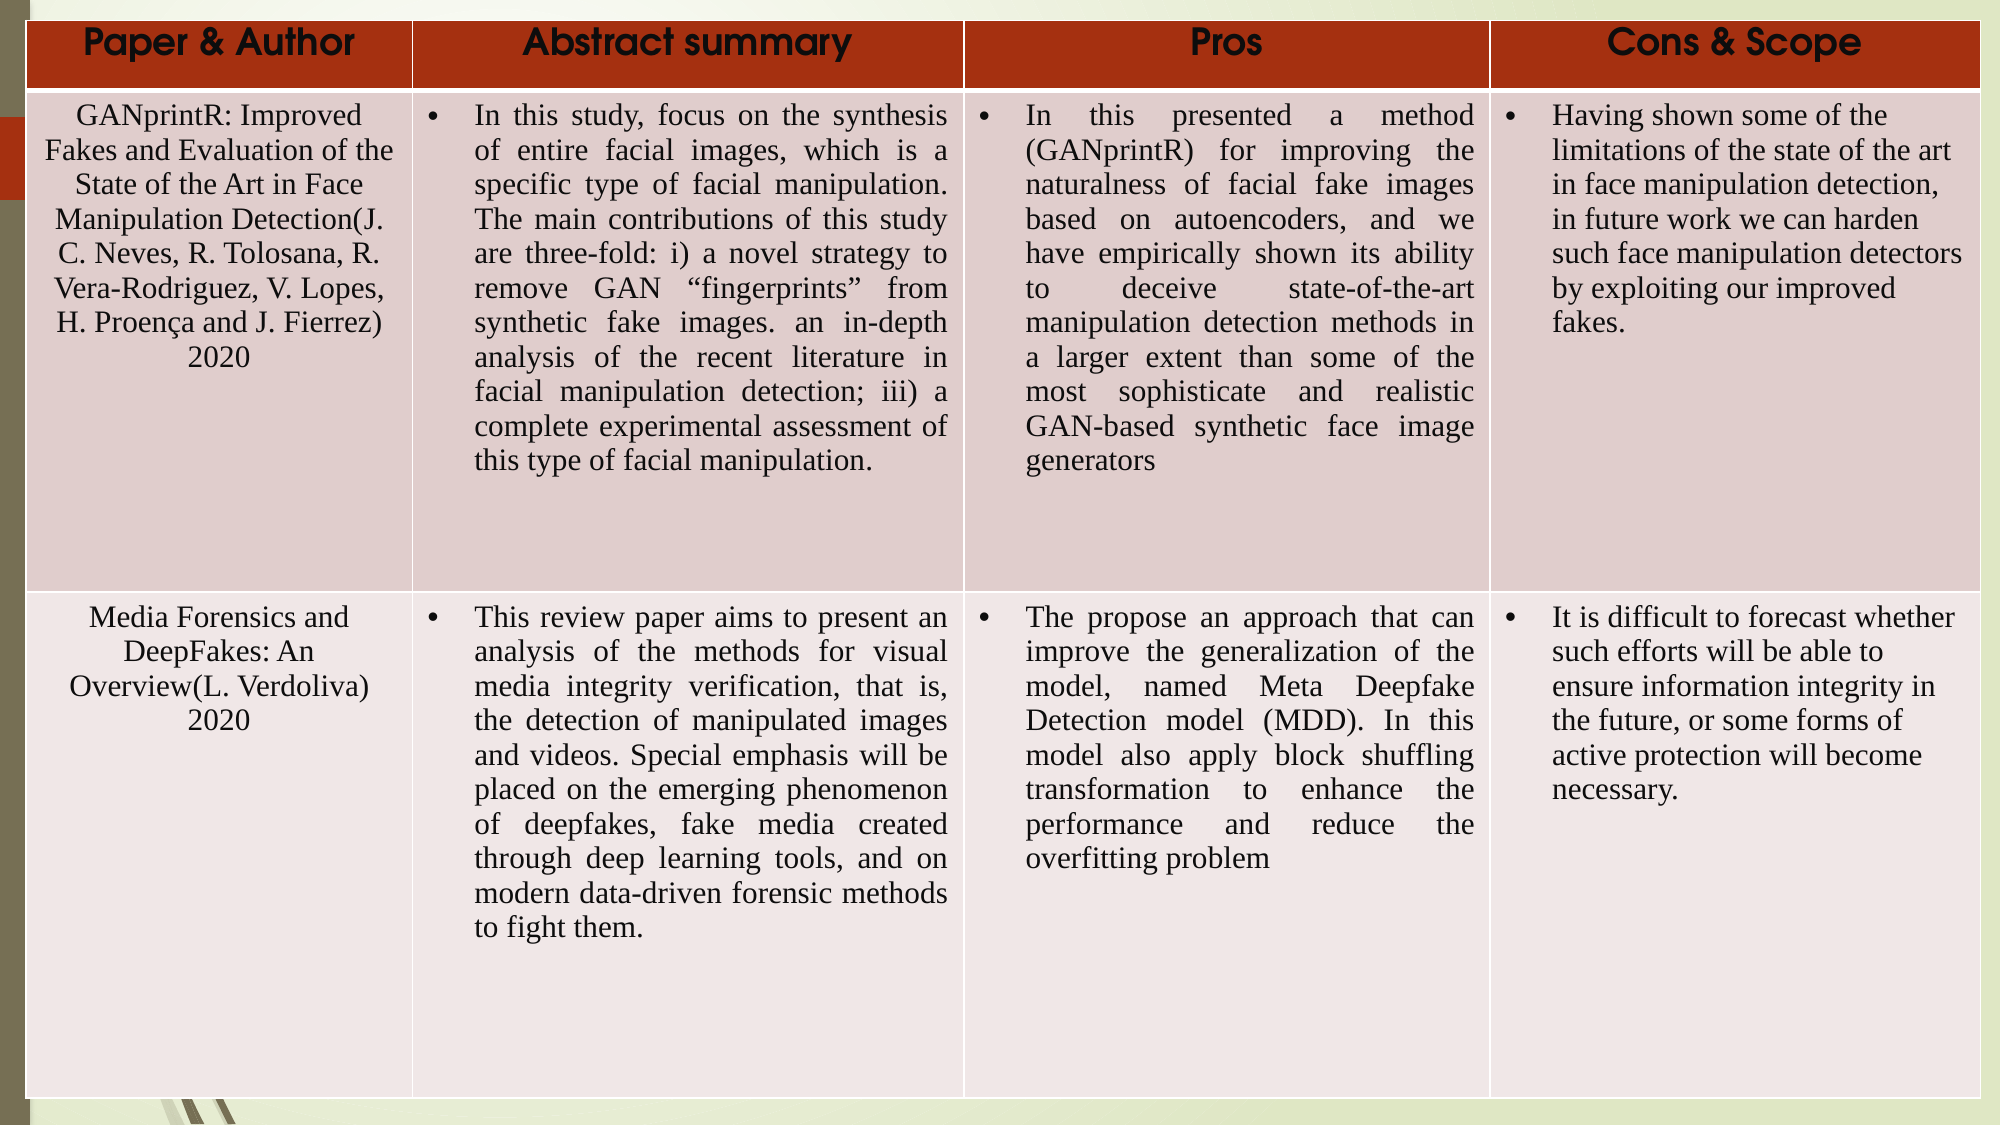

| Paper & Author | Abstract summary | Pros | Cons & Scope |
| --- | --- | --- | --- |
| GANprintR: Improved Fakes and Evaluation of the State of the Art in Face Manipulation Detection(J. C. Neves, R. Tolosana, R. Vera-Rodriguez, V. Lopes, H. Proença and J. Fierrez) 2020 | In this study, focus on the synthesis of entire facial images, which is a specific type of facial manipulation. The main contributions of this study are three-fold: i) a novel strategy to remove GAN “fingerprints” from synthetic fake images. an in-depth analysis of the recent literature in facial manipulation detection; iii) a complete experimental assessment of this type of facial manipulation. | In this presented a method (GANprintR) for improving the naturalness of facial fake images based on autoencoders, and we have empirically shown its ability to deceive state-of-the-art manipulation detection methods in a larger extent than some of the most sophisticate and realistic GAN-based synthetic face image generators | Having shown some of the limitations of the state of the art in face manipulation detection, in future work we can harden such face manipulation detectors by exploiting our improved fakes. |
| Media Forensics and DeepFakes: An Overview(L. Verdoliva) 2020 | This review paper aims to present an analysis of the methods for visual media integrity verification, that is, the detection of manipulated images and videos. Special emphasis will be placed on the emerging phenomenon of deepfakes, fake media created through deep learning tools, and on modern data-driven forensic methods to fight them. | The propose an approach that can improve the generalization of the model, named Meta Deepfake Detection model (MDD). In this model also apply block shuffling transformation to enhance the performance and reduce the overfitting problem | It is difficult to forecast whether such efforts will be able to ensure information integrity in the future, or some forms of active protection will become necessary. |